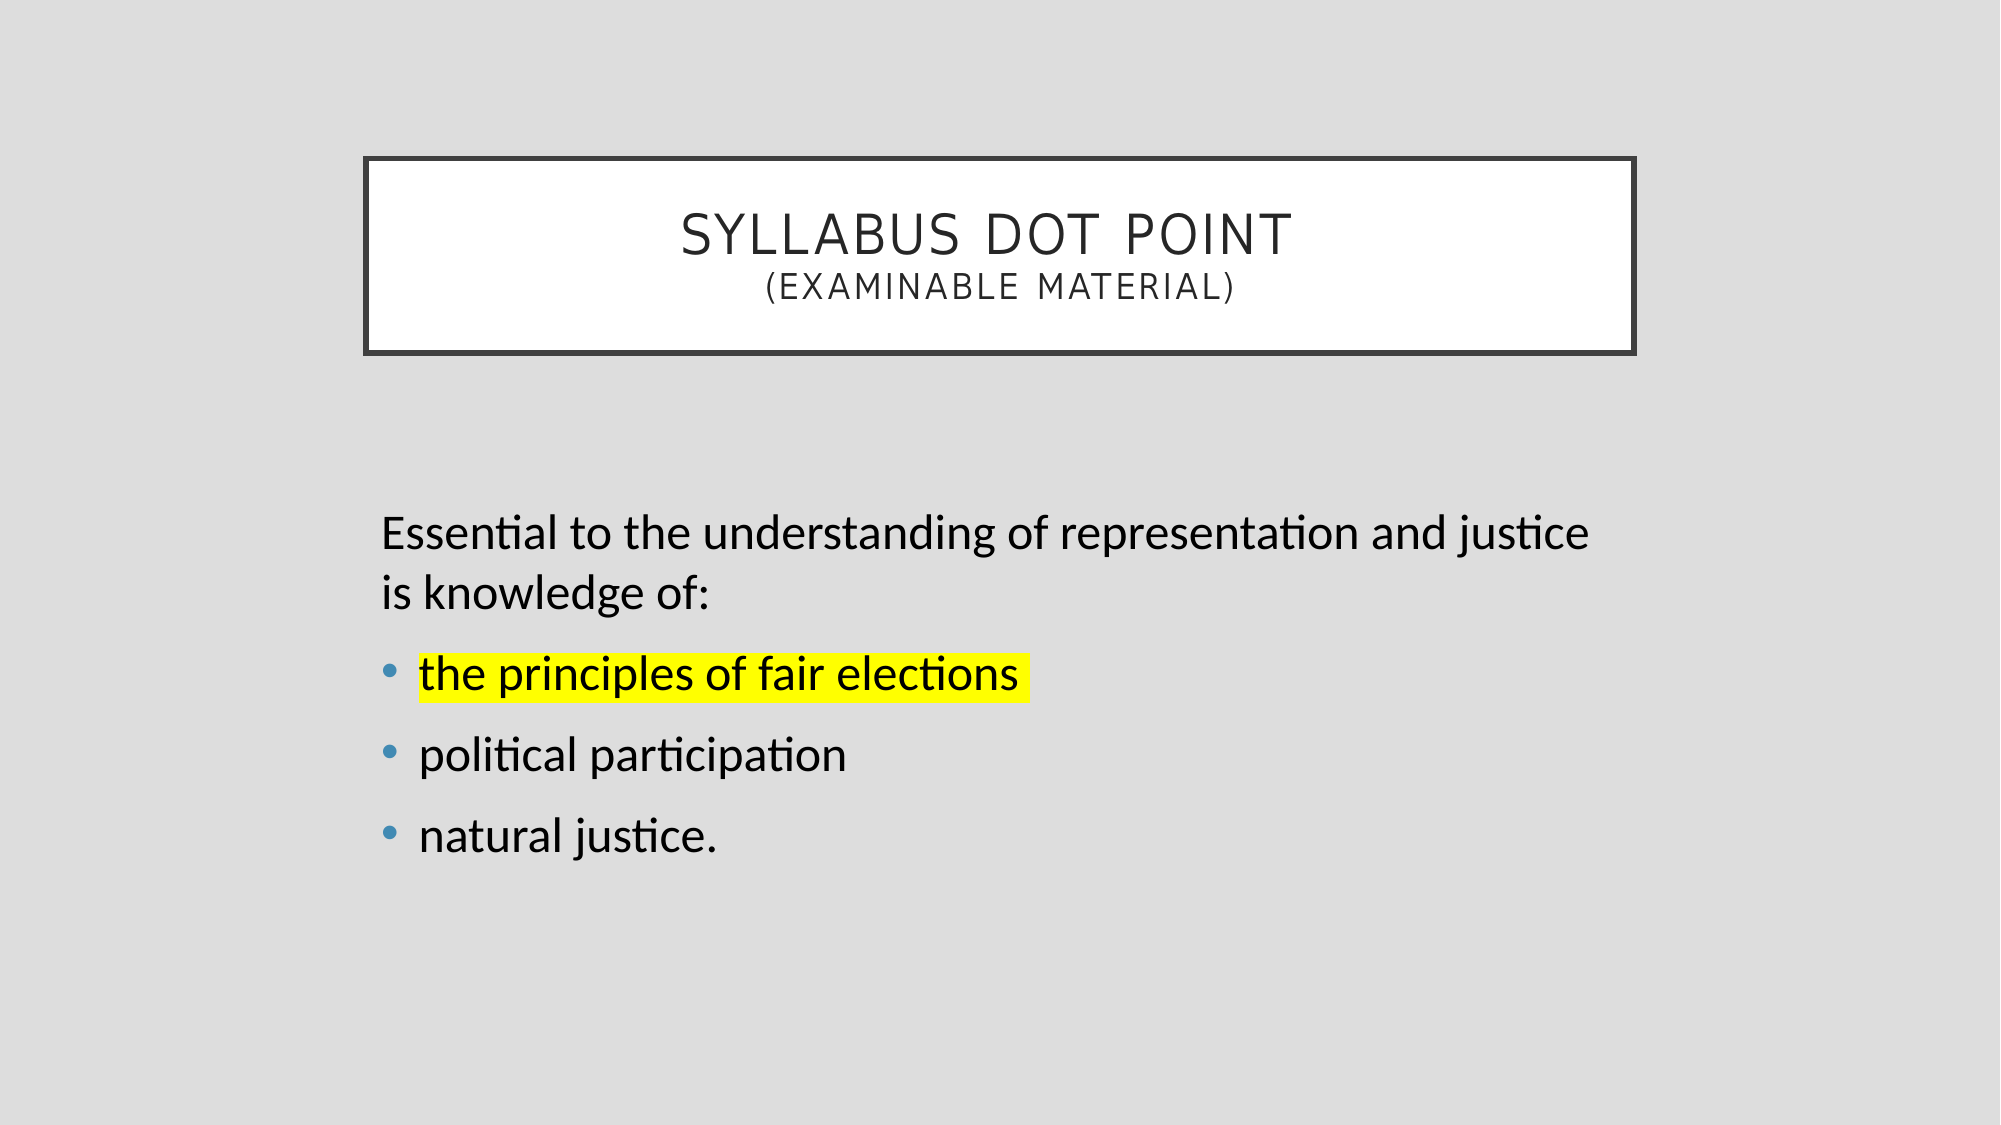

# SYLLABUS DOT POINT (EXAMINABLE MATERIAL)

Essential to the understanding of representation and justice is knowledge of:
the principles of fair elections
political participation
natural justice.